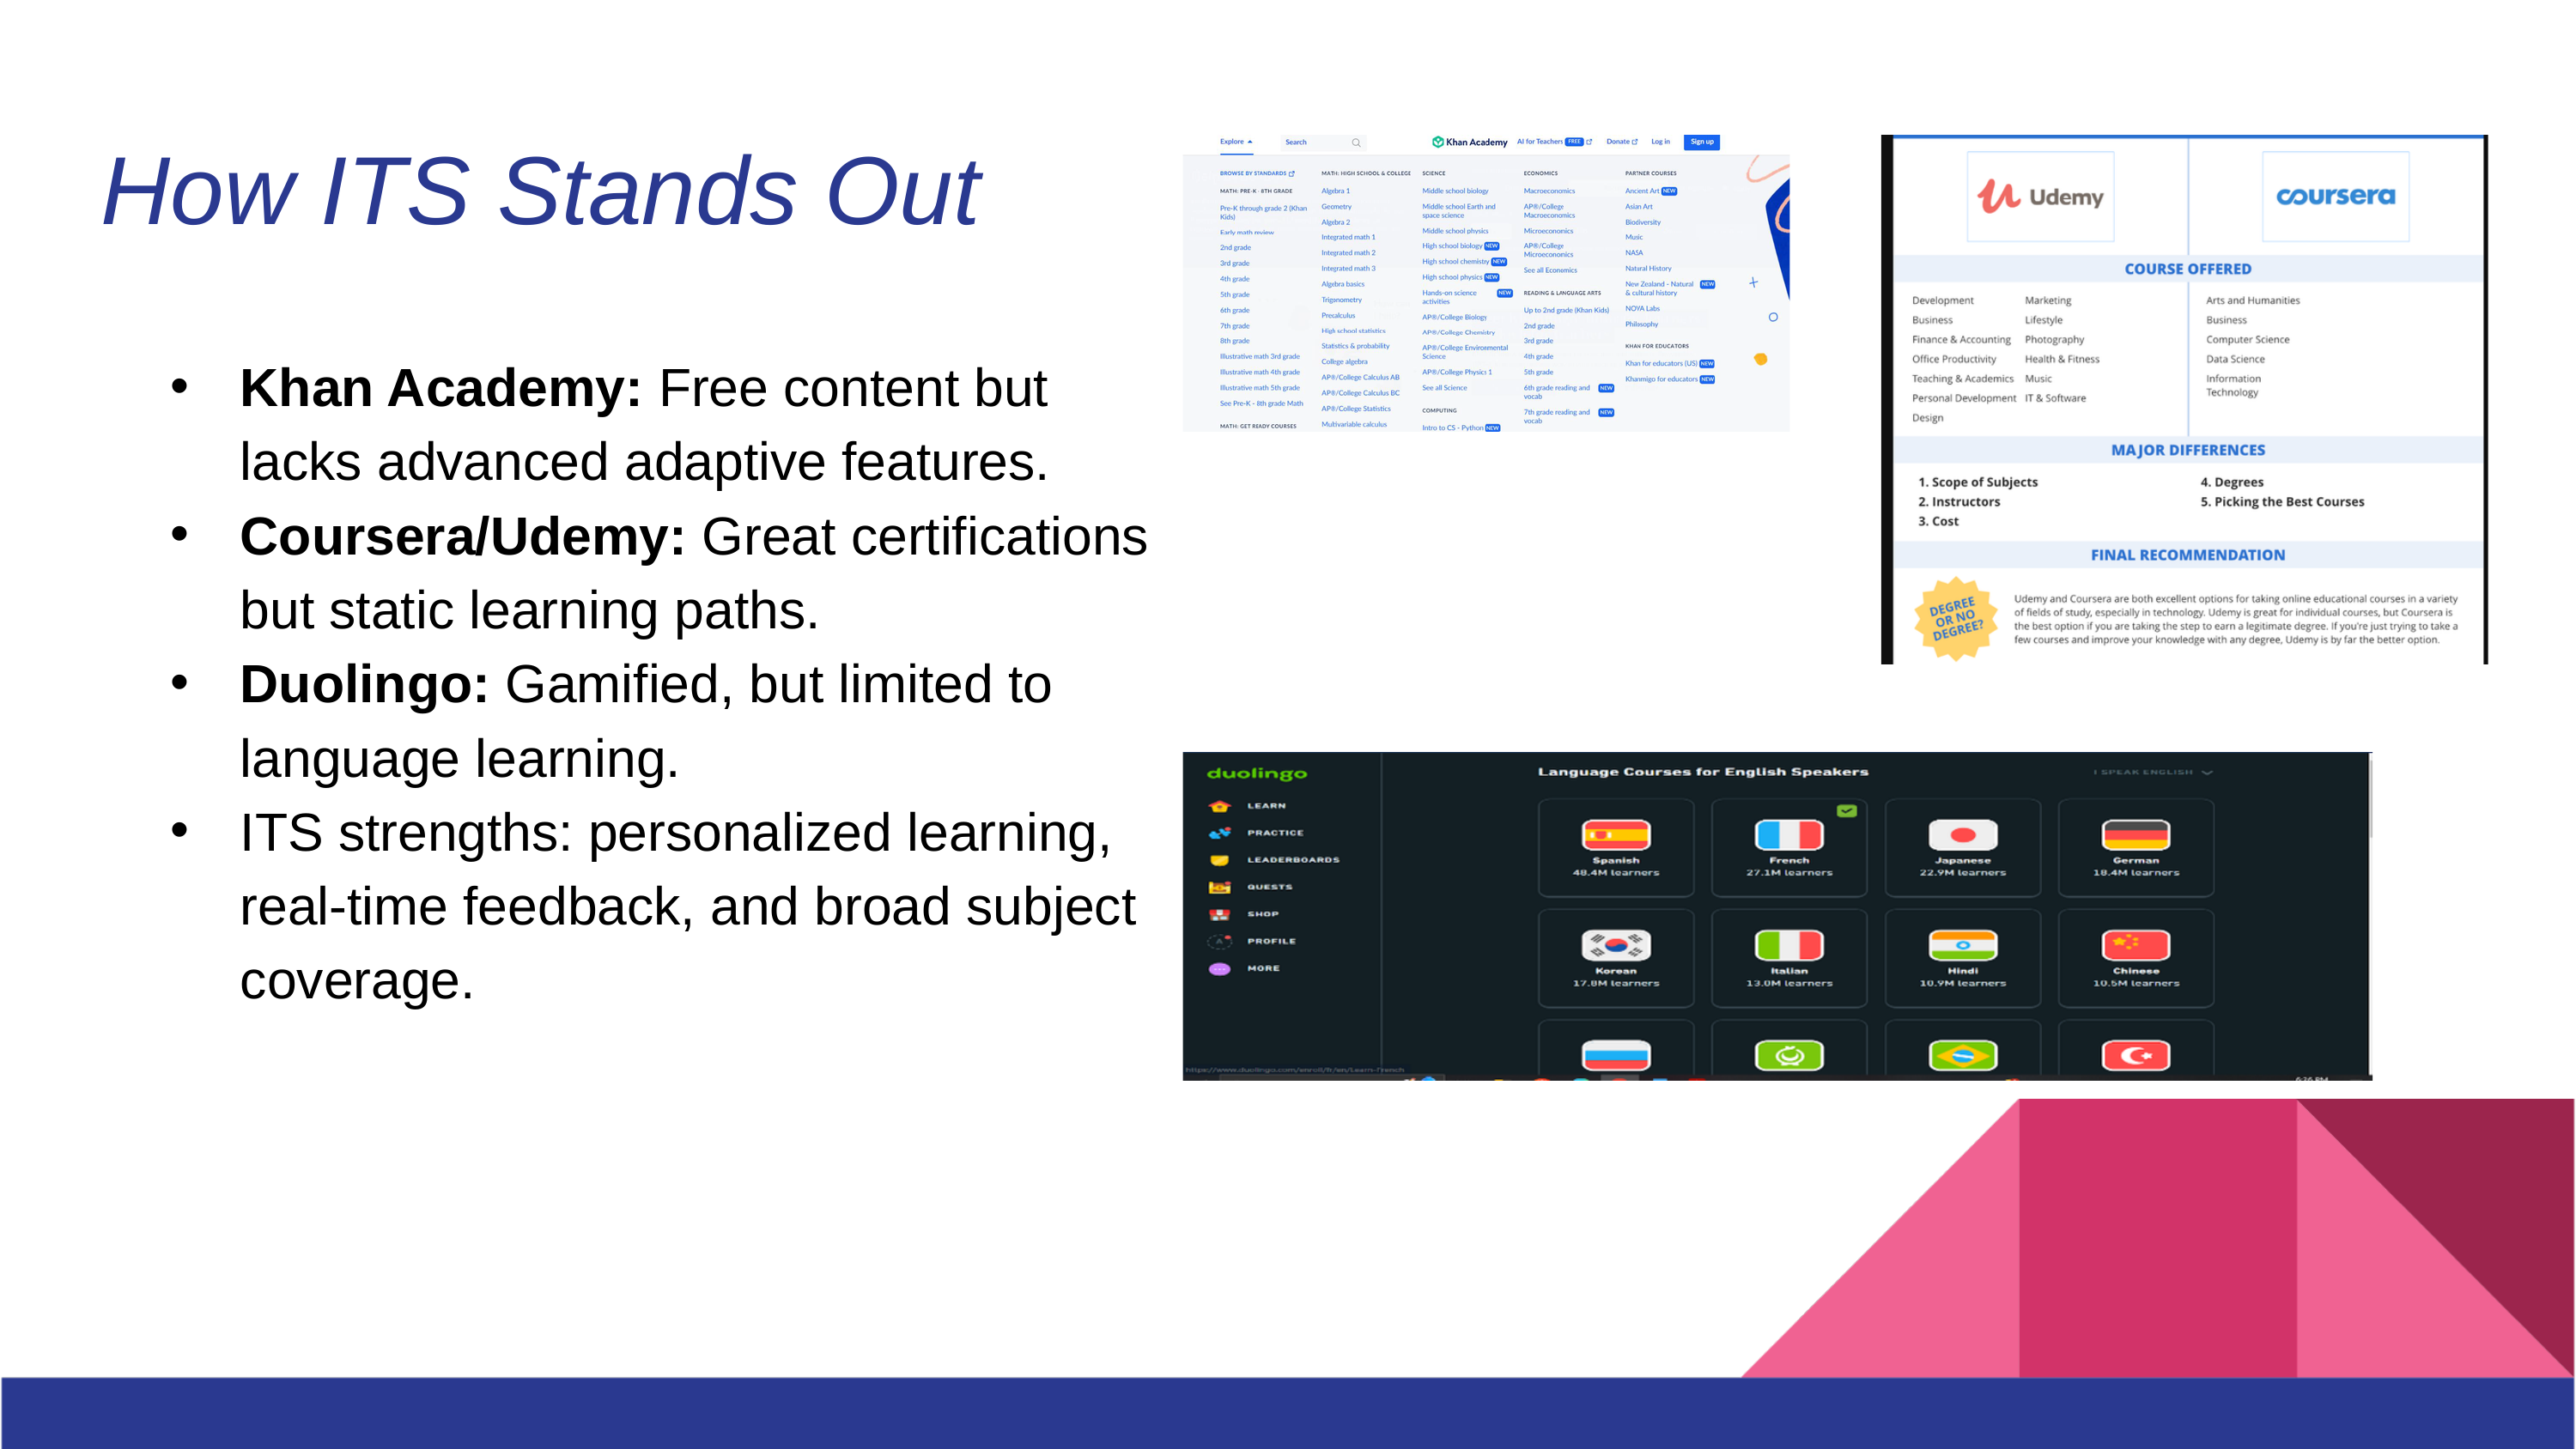

How ITS Stands Out

Khan Academy: Free content but lacks advanced adaptive features.
Coursera/Udemy: Great certifications but static learning paths.
Duolingo: Gamified, but limited to language learning.
ITS strengths: personalized learning, real-time feedback, and broad subject coverage.